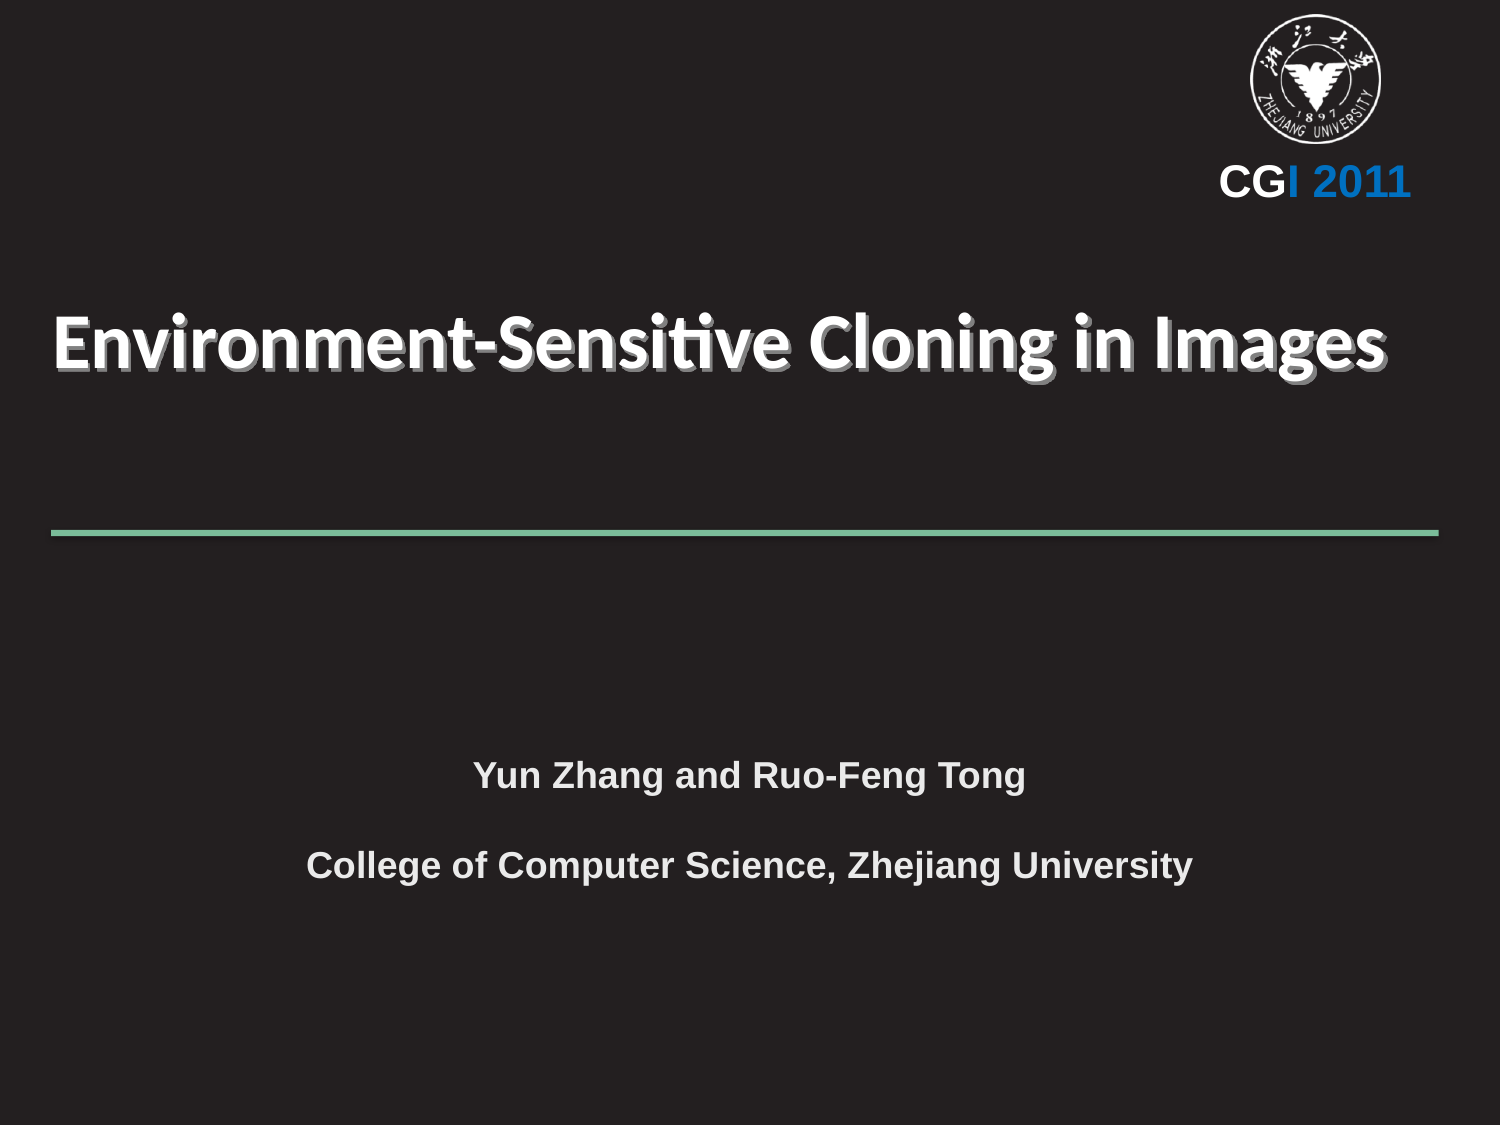

Environment-Sensitive Cloning in Images

Yun Zhang and Ruo-Feng Tong

College of Computer Science, Zhejiang University